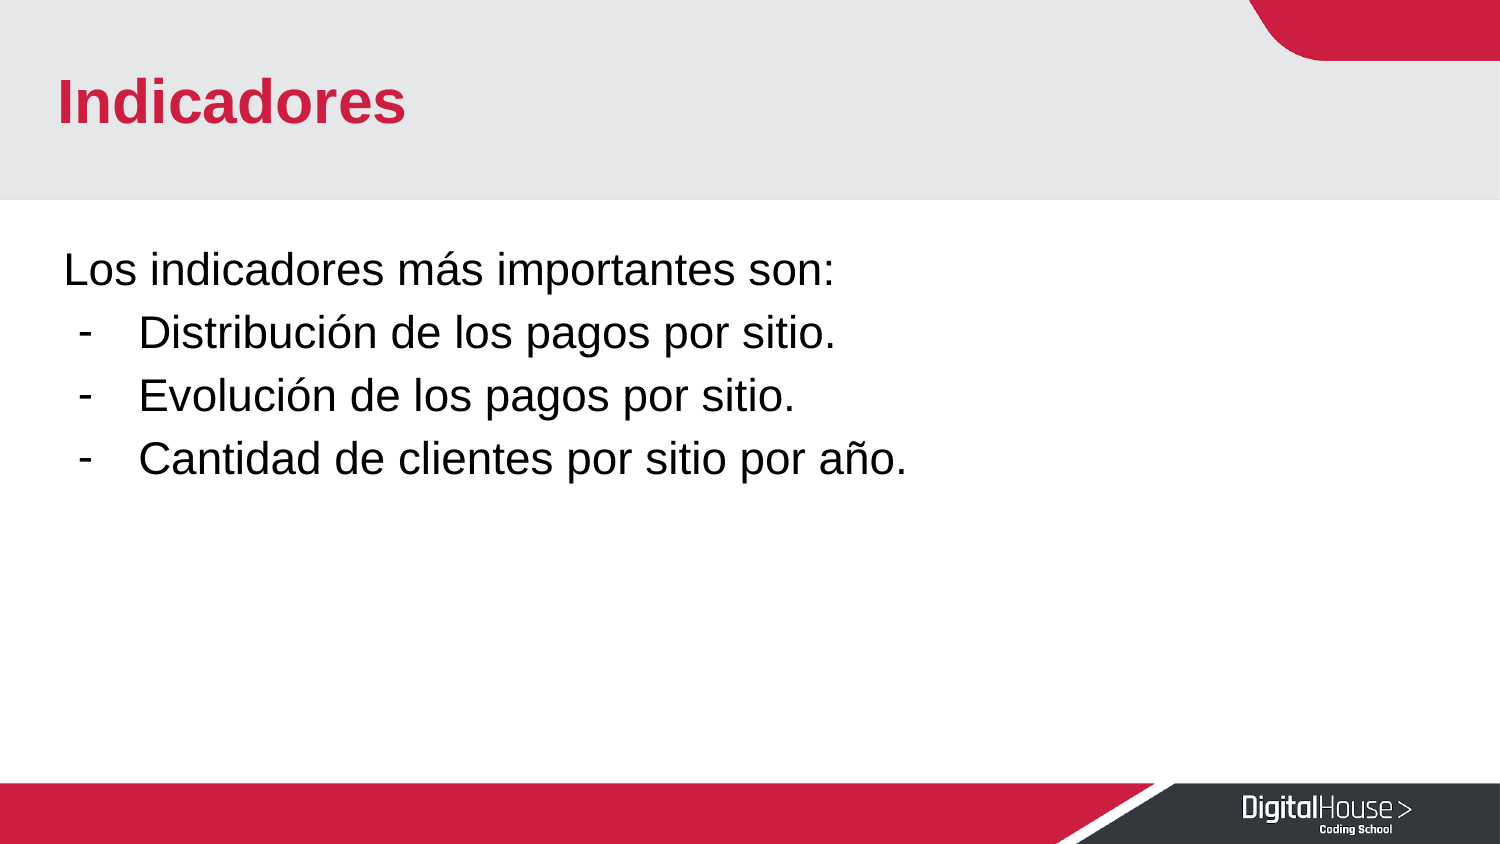

# Indicadores
Los indicadores más importantes son:
Distribución de los pagos por sitio.
Evolución de los pagos por sitio.
Cantidad de clientes por sitio por año.